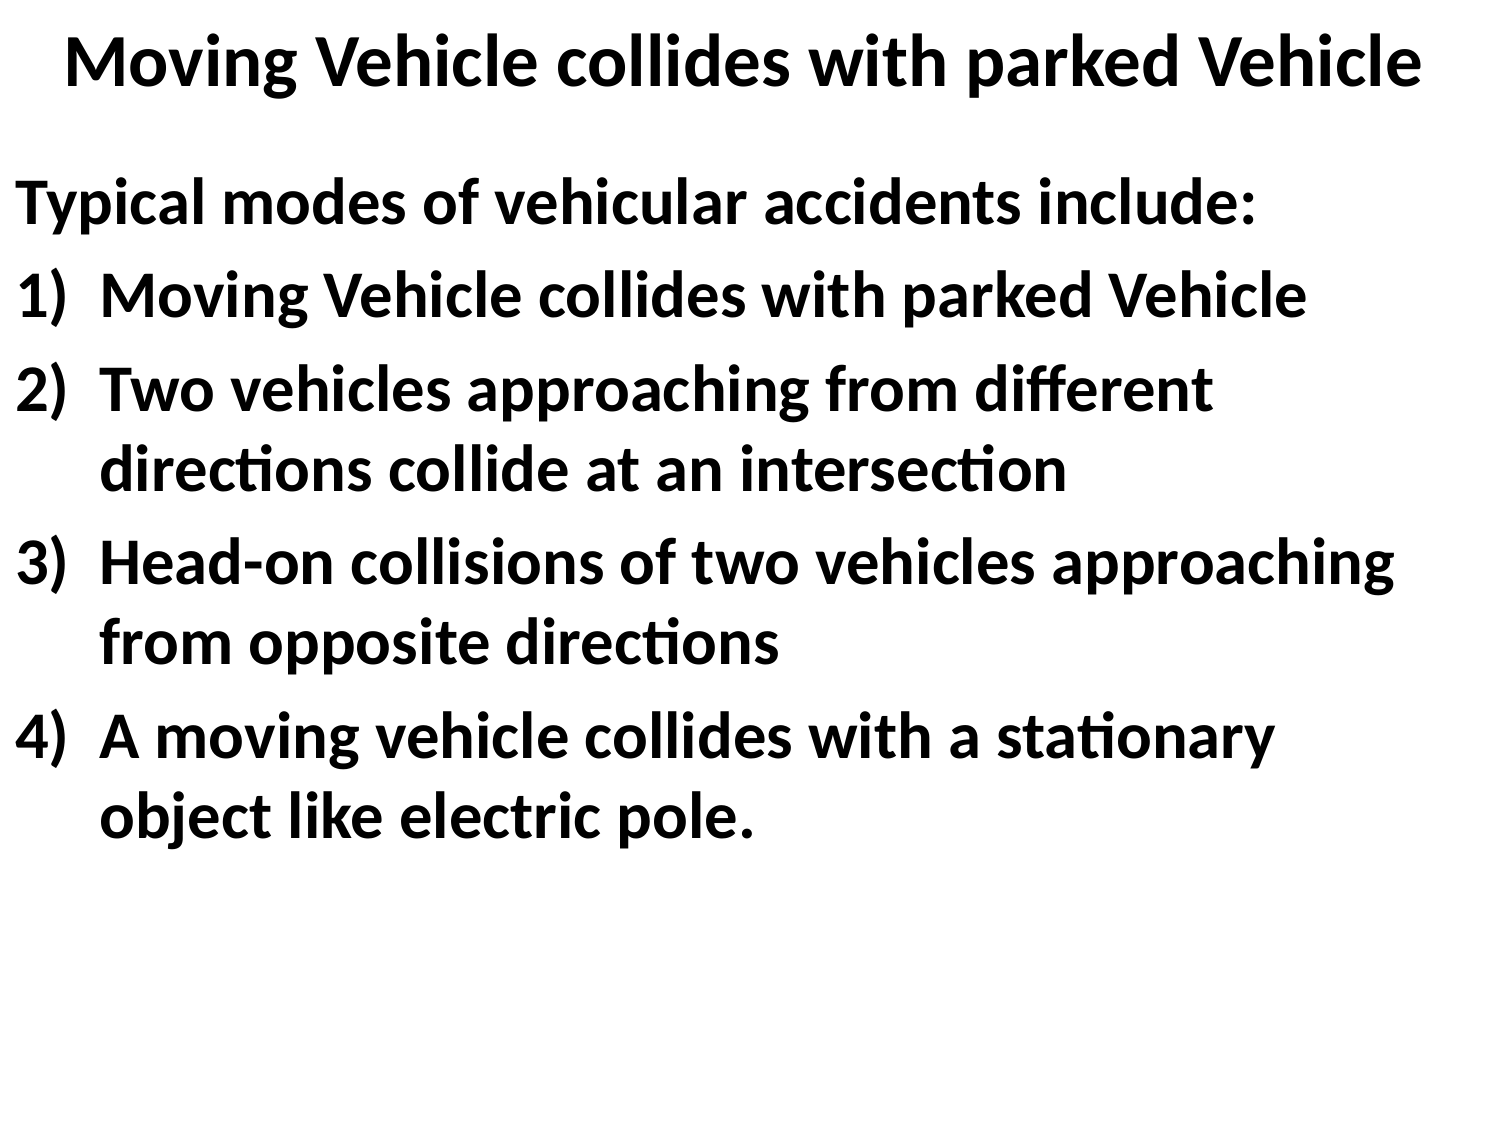

# Moving Vehicle collides with parked Vehicle
Typical modes of vehicular accidents include:
Moving Vehicle collides with parked Vehicle
Two vehicles approaching from different directions collide at an intersection
Head-on collisions of two vehicles approaching from opposite directions
A moving vehicle collides with a stationary object like electric pole.